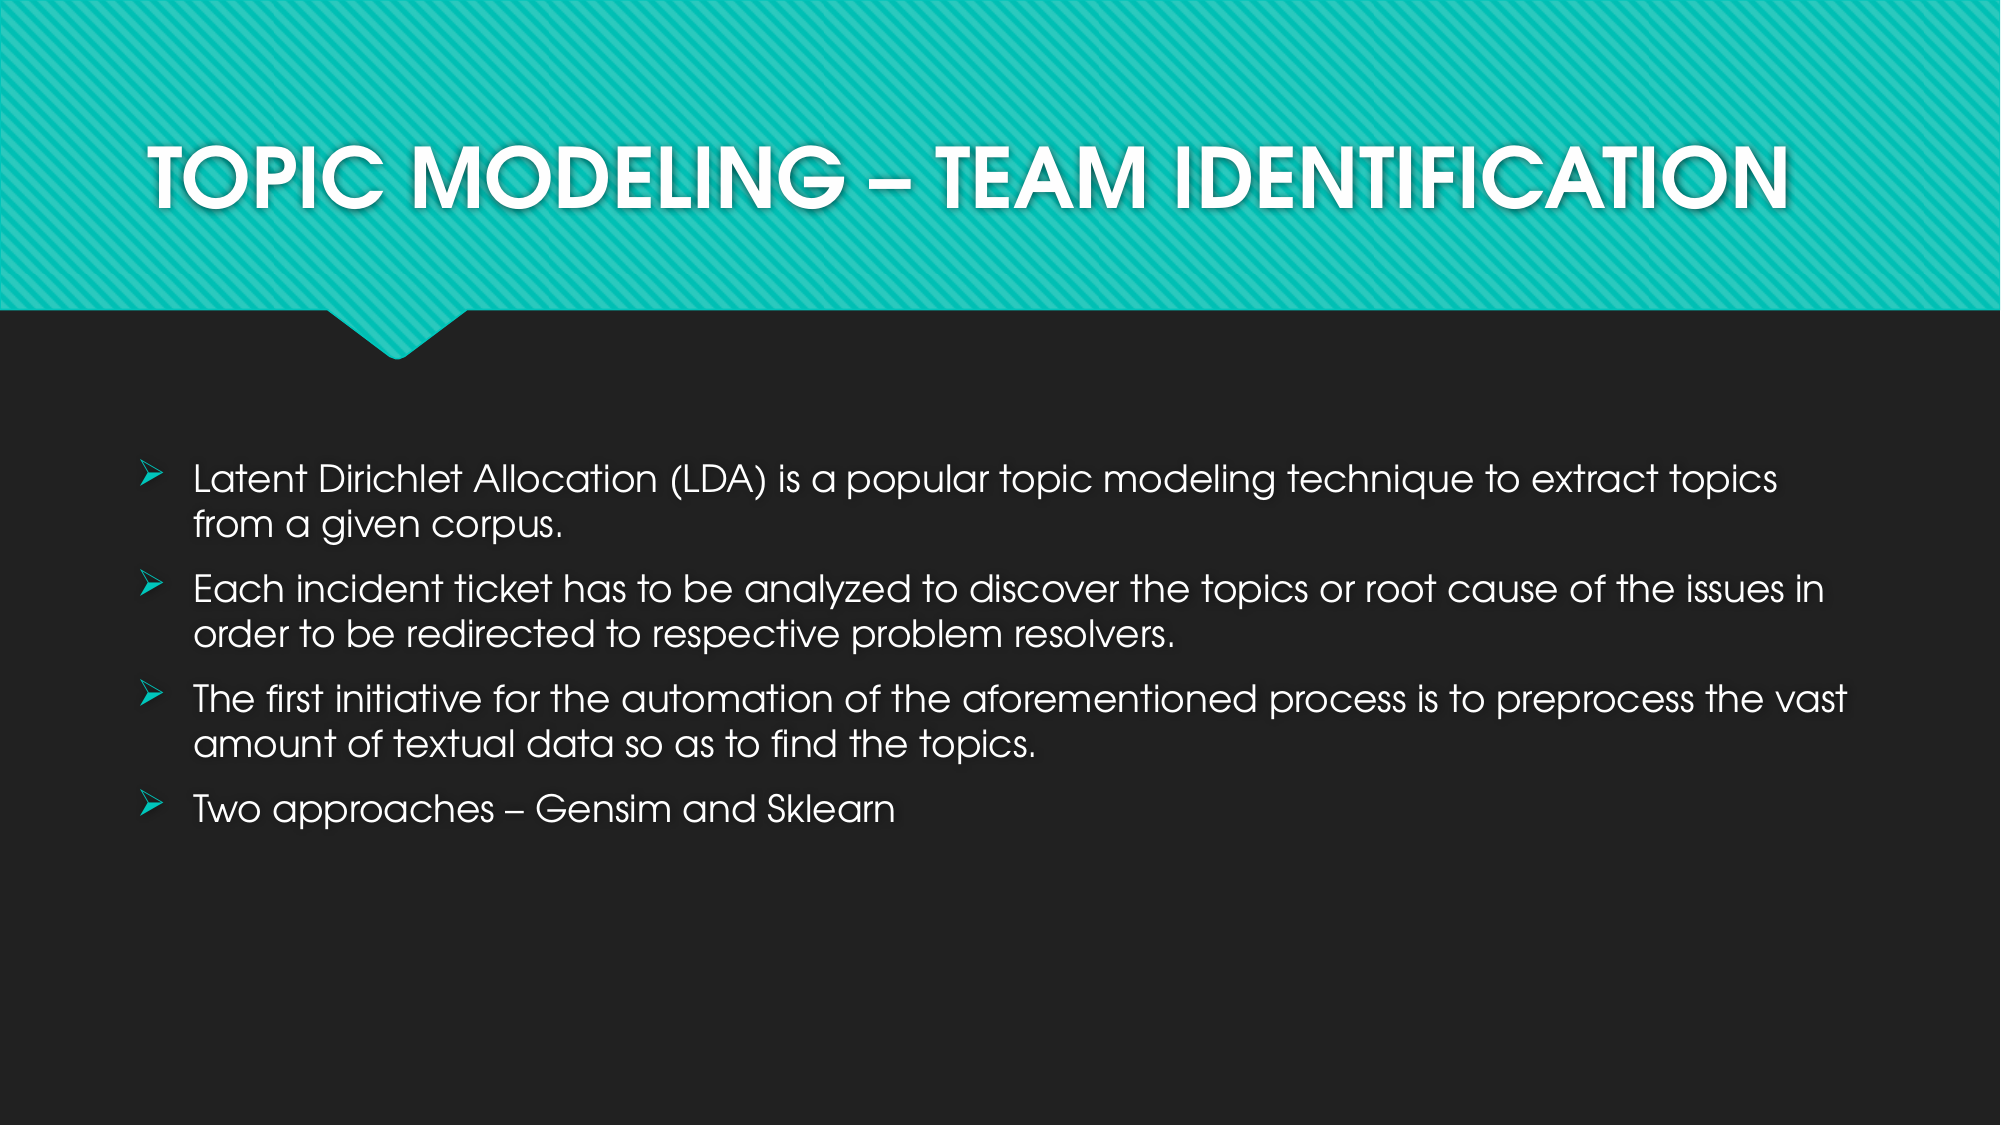

# TOPIC MODELING – TEAM IDENTIFICATION
Latent Dirichlet Allocation (LDA) is a popular topic modeling technique to extract topics from a given corpus.
Each incident ticket has to be analyzed to discover the topics or root cause of the issues in order to be redirected to respective problem resolvers.
The first initiative for the automation of the aforementioned process is to preprocess the vast amount of textual data so as to find the topics.
Two approaches – Gensim and Sklearn